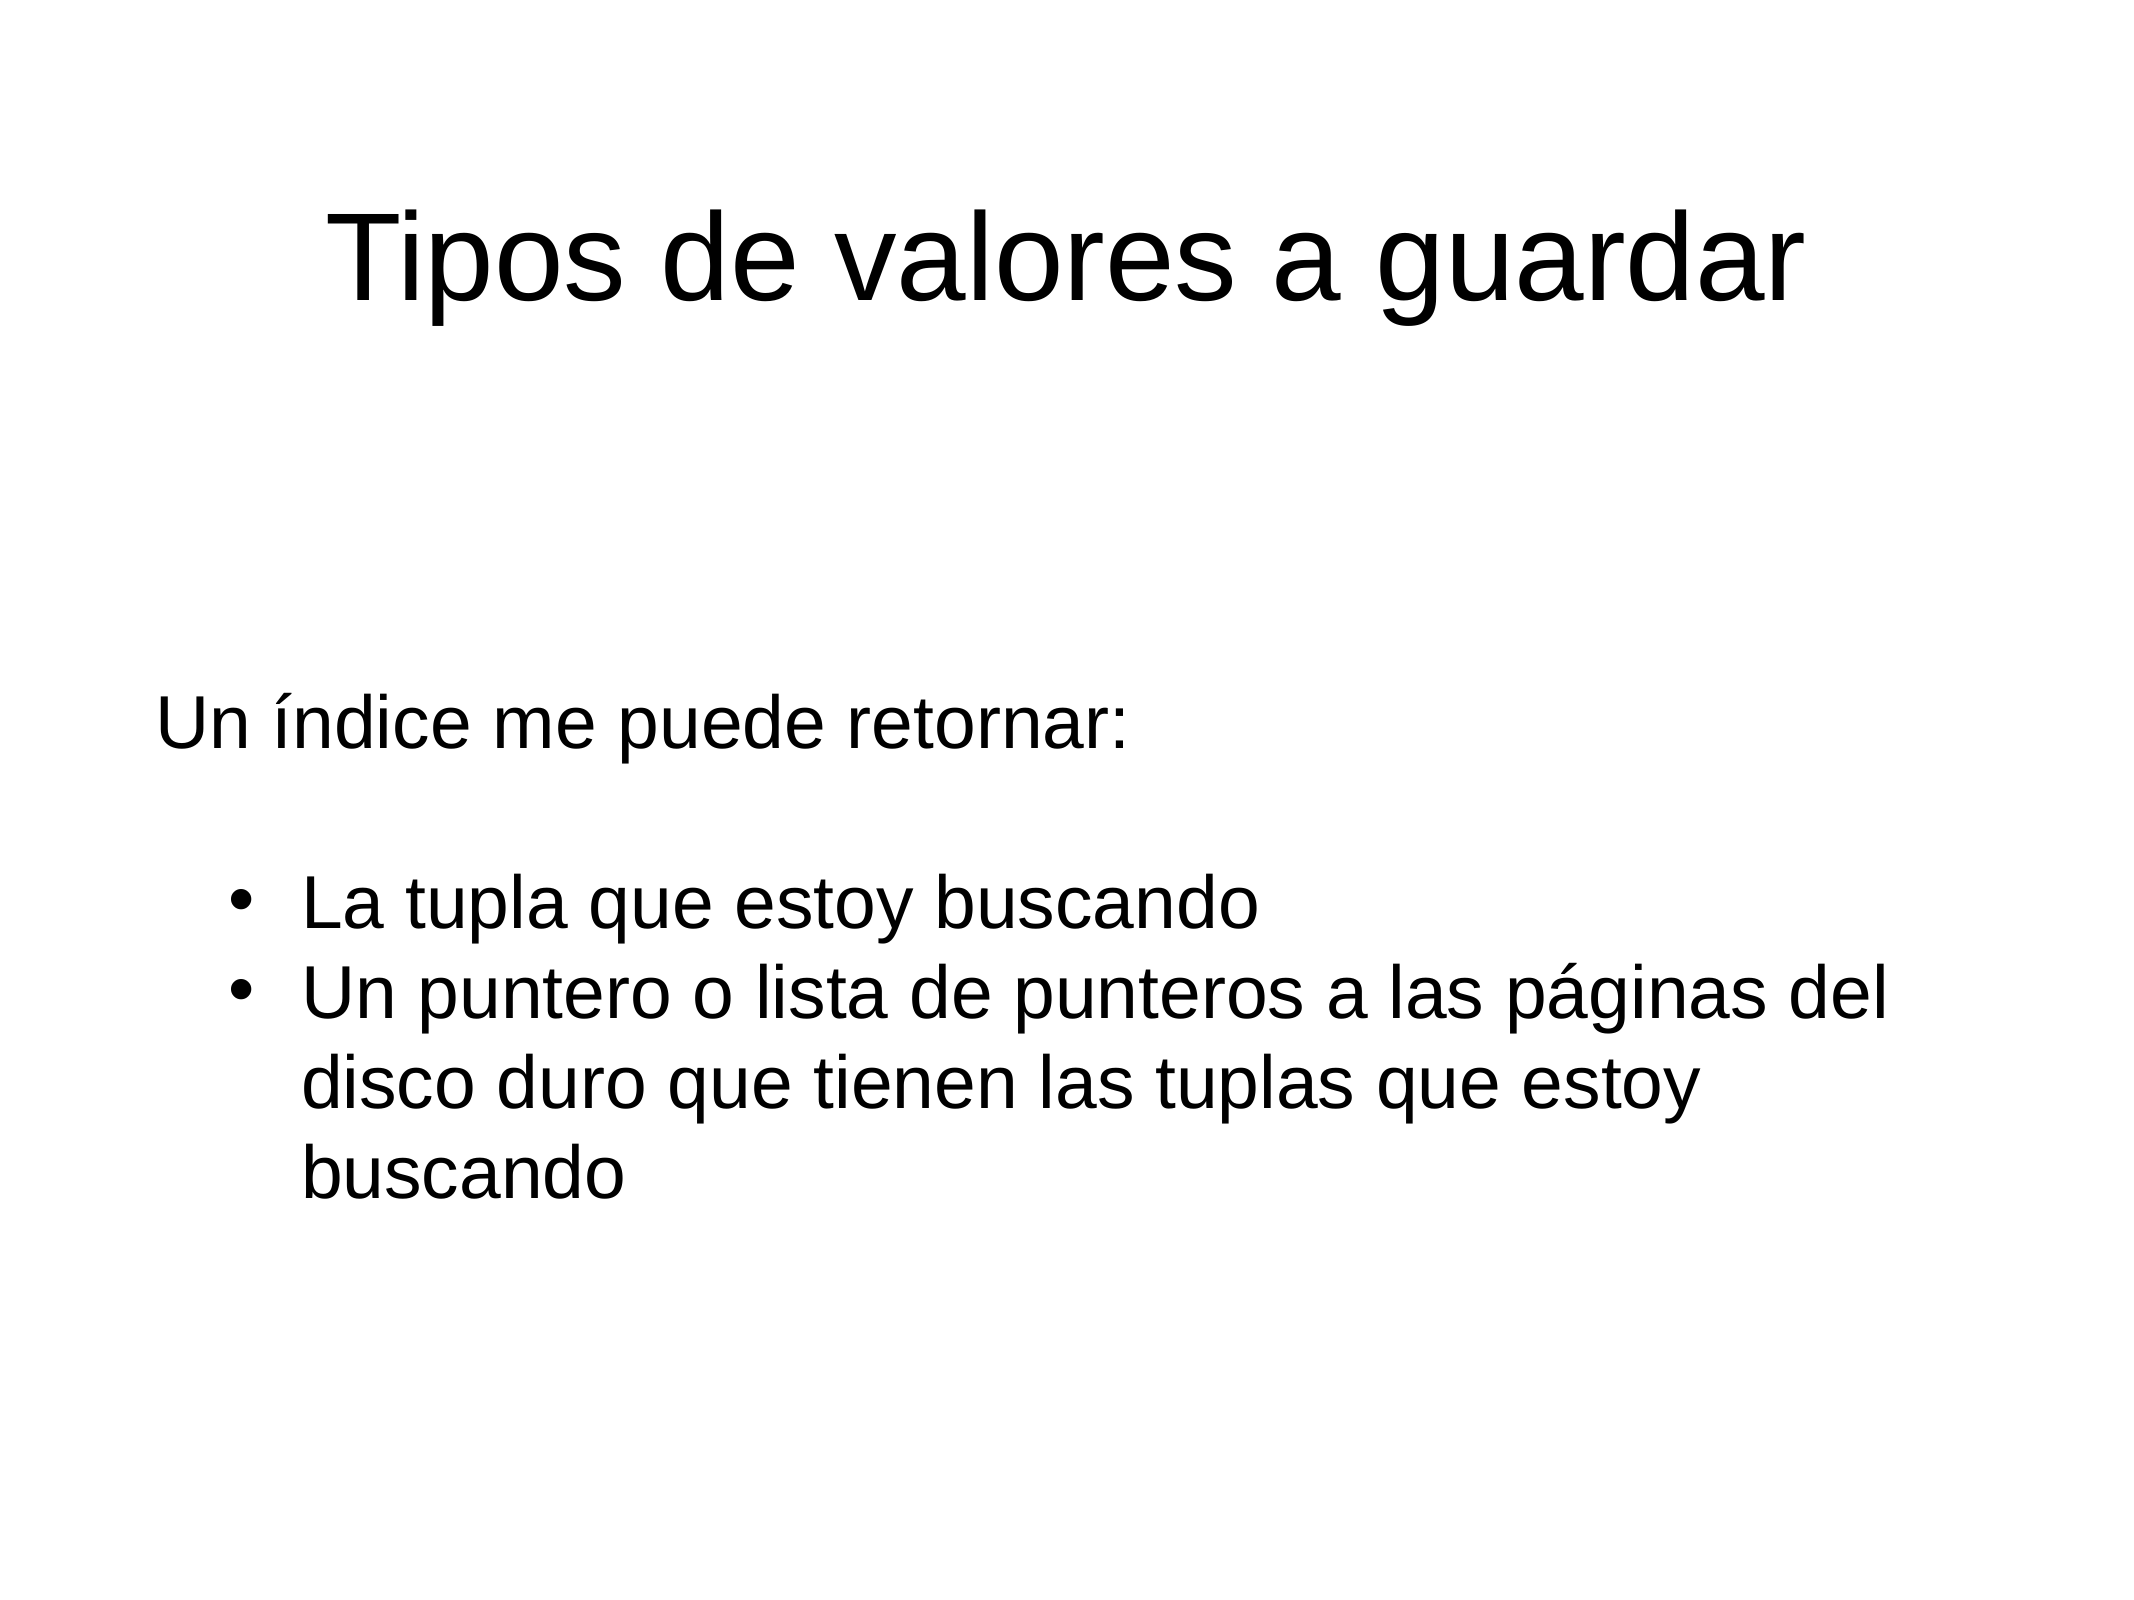

Tipos de valores a guardar
Un índice me puede retornar:

La tupla que estoy buscando
Un puntero o lista de punteros a las páginas del disco duro que tienen las tuplas que estoy buscando